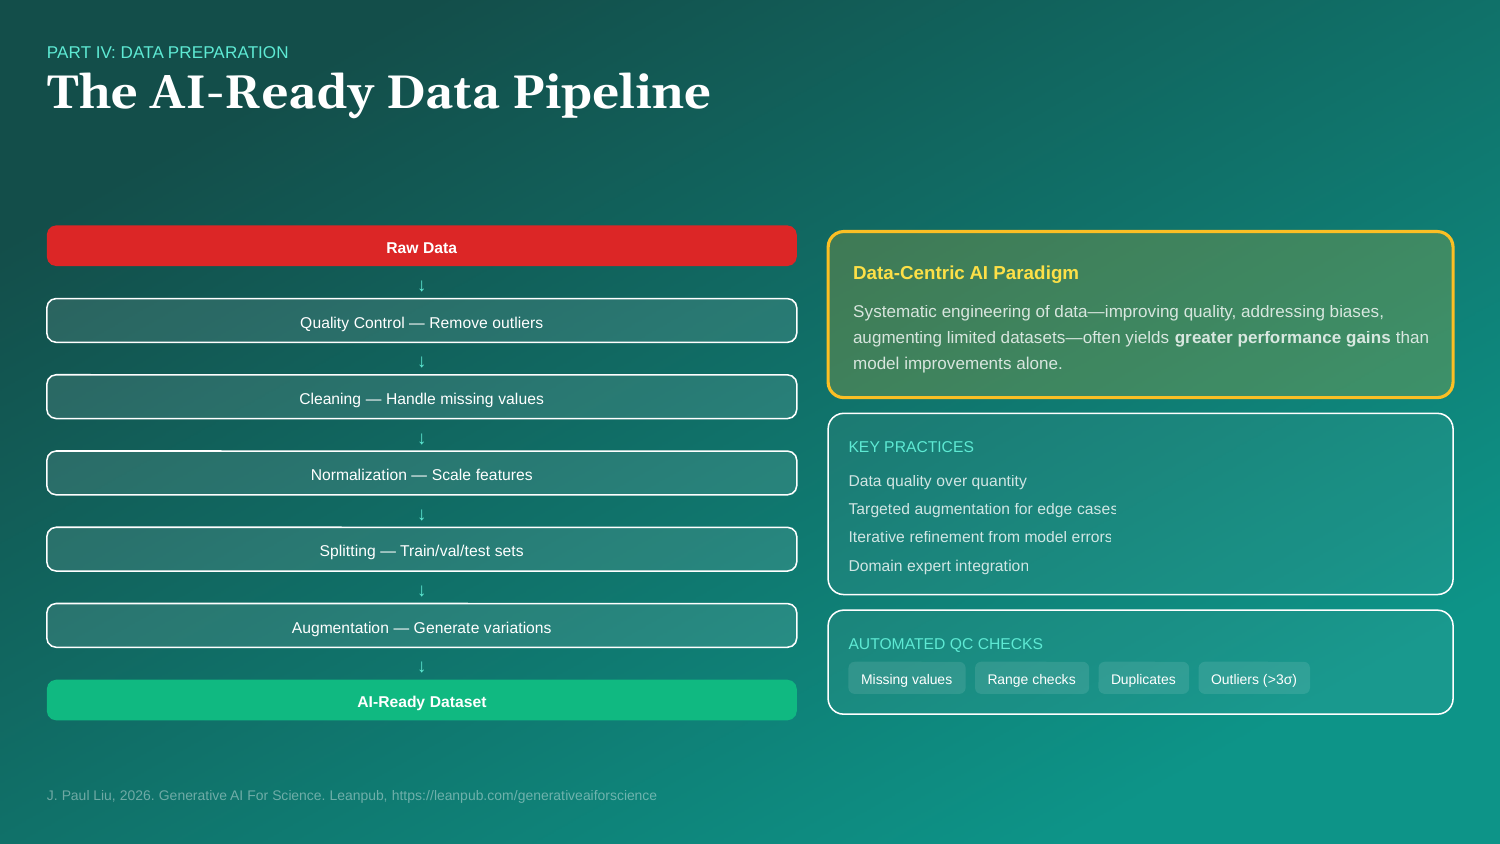

PART IV: DATA PREPARATION
The AI-Ready Data Pipeline

Raw Data
Data-Centric AI Paradigm
↓
Systematic engineering of data—improving quality, addressing biases, augmenting limited datasets—often yields greater performance gains than model improvements alone.

Quality Control — Remove outliers
↓

Cleaning — Handle missing values

↓
KEY PRACTICES

Normalization — Scale features
Data quality over quantity
Targeted augmentation for edge cases
↓
Iterative refinement from model errors

Splitting — Train/val/test sets
Domain expert integration
↓

Augmentation — Generate variations
AUTOMATED QC CHECKS
↓

Missing values
Range checks
Duplicates
Outliers (>3σ)

AI-Ready Dataset
J. Paul Liu, 2026. Generative AI For Science. Leanpub, https://leanpub.com/generativeaiforscience